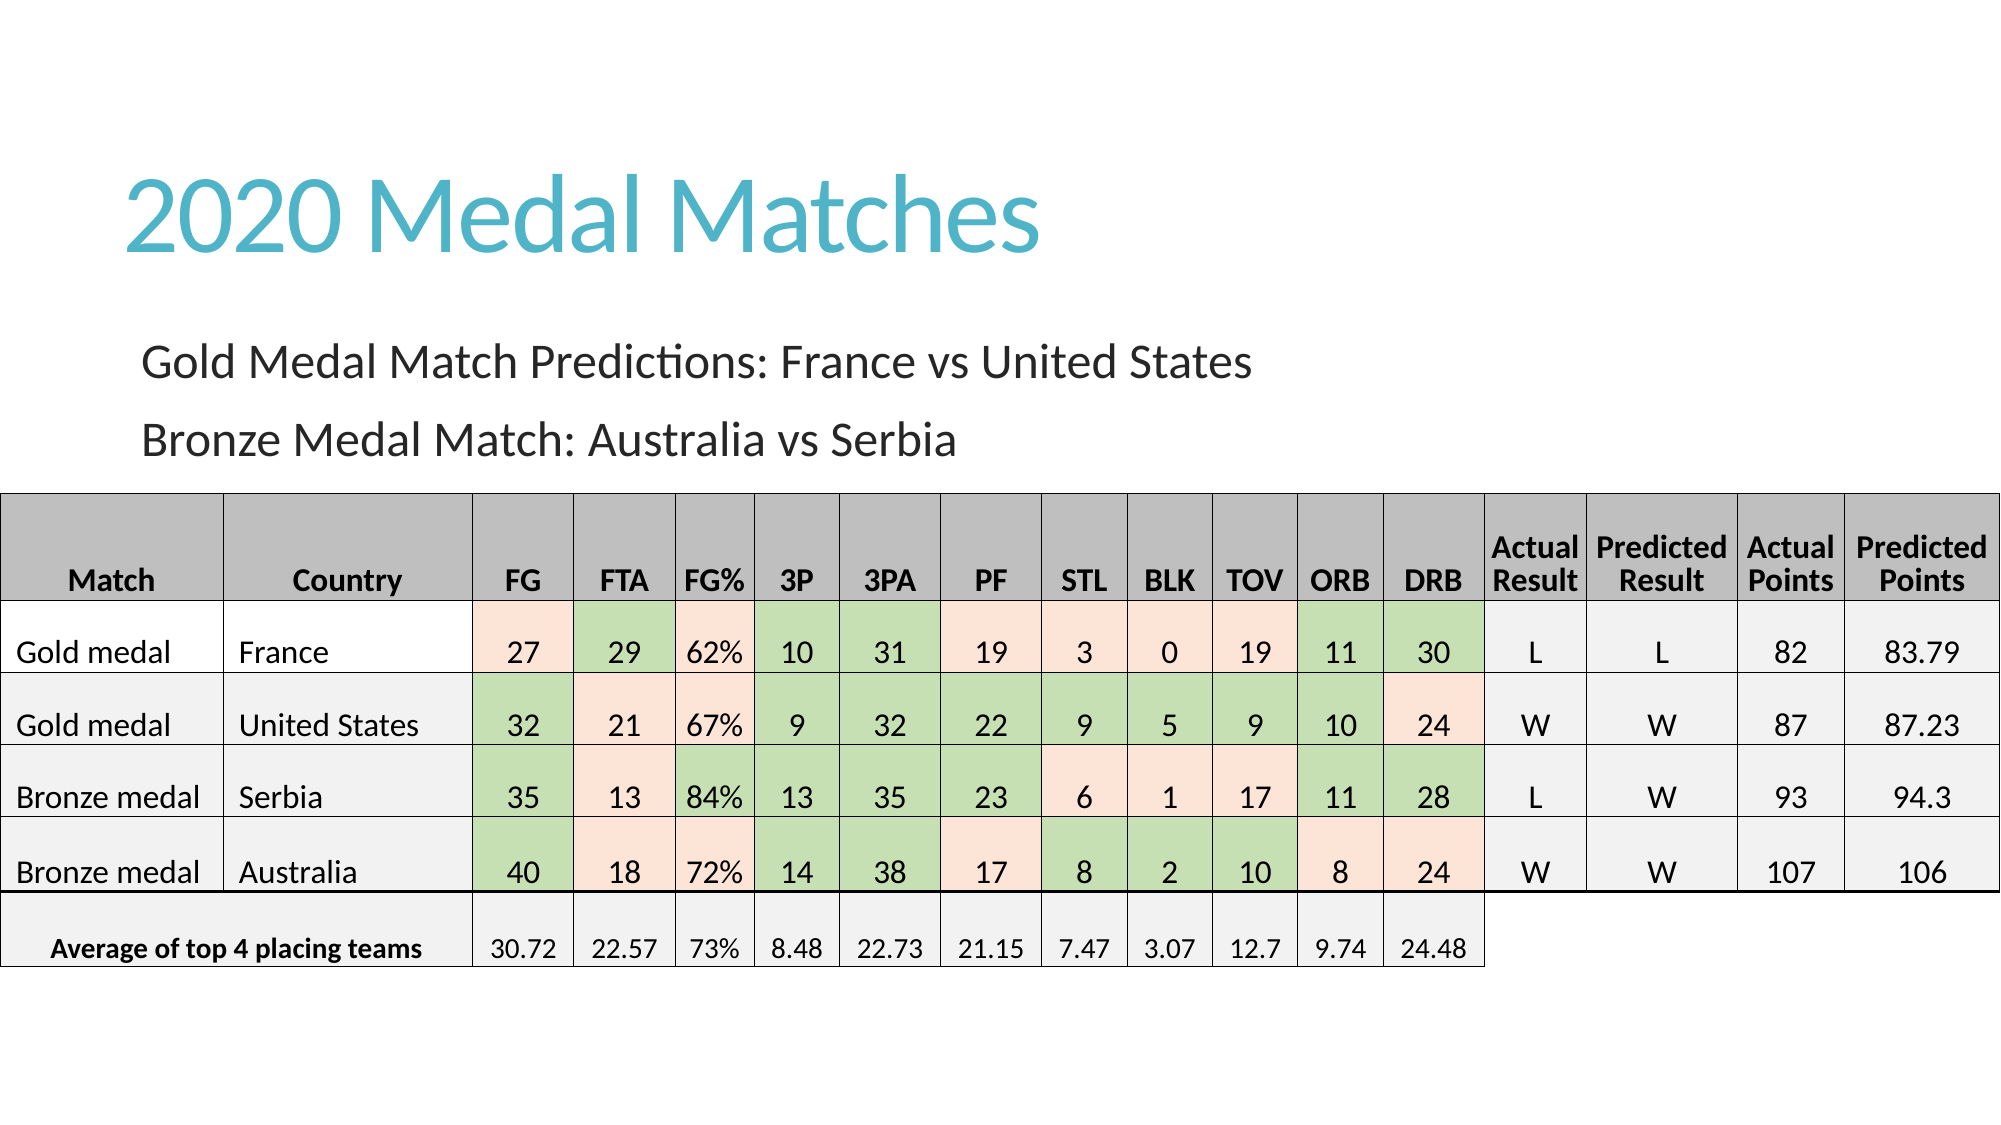

# 2020 Medal Matches
Gold Medal Match Predictions: France vs United States
Bronze Medal Match: Australia vs Serbia

| Match | Country | FG | FTA | FG% | 3P | 3PA | PF | STL | BLK | TOV | ORB | DRB | Actual Result | Predicted Result | Actual Points | Predicted Points |
| --- | --- | --- | --- | --- | --- | --- | --- | --- | --- | --- | --- | --- | --- | --- | --- | --- |
| Gold medal | France | 27 | 29 | 62% | 10 | 31 | 19 | 3 | 0 | 19 | 11 | 30 | L | L | 82 | 83.79 |
| Gold medal | United States | 32 | 21 | 67% | 9 | 32 | 22 | 9 | 5 | 9 | 10 | 24 | W | W | 87 | 87.23 |
| Bronze medal | Serbia | 35 | 13 | 84% | 13 | 35 | 23 | 6 | 1 | 17 | 11 | 28 | L | W | 93 | 94.3 |
| Bronze medal | Australia | 40 | 18 | 72% | 14 | 38 | 17 | 8 | 2 | 10 | 8 | 24 | W | W | 107 | 106 |
| Average of top 4 placing teams |  | 30.72 | 22.57 | 73% | 8.48 | 22.73 | 21.15 | 7.47 | 3.07 | 12.7 | 9.74 | 24.48 |  |  |  |  |